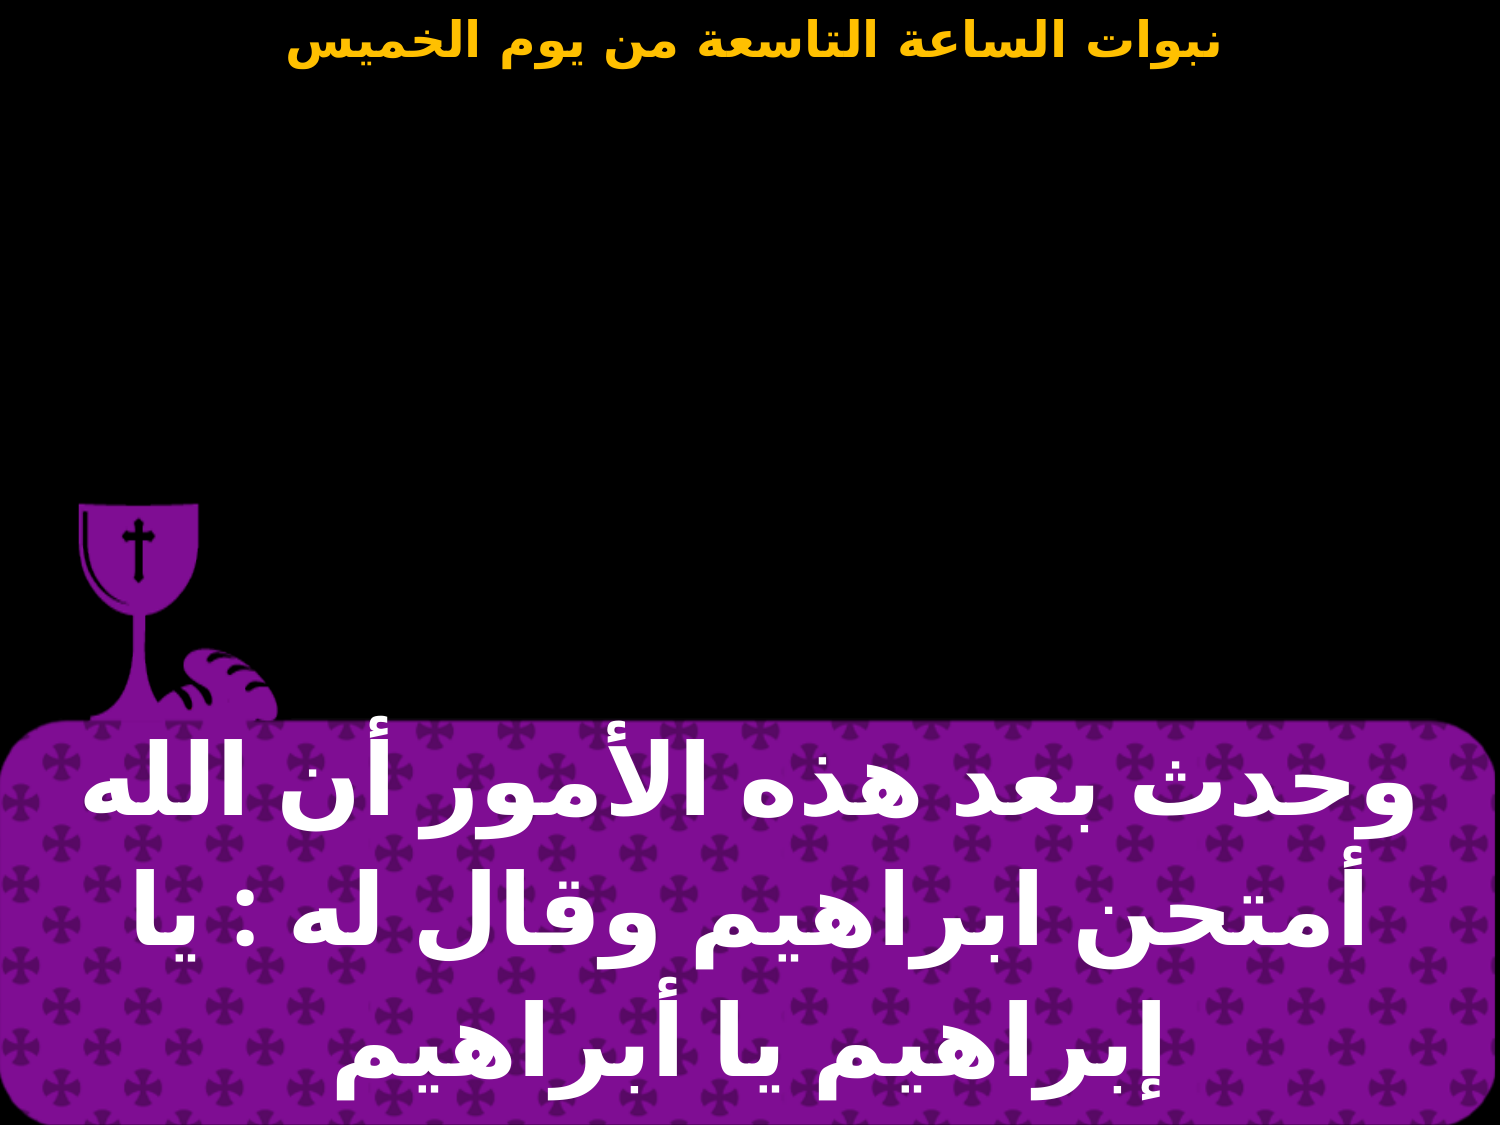

| وحدث بعد هذه الأمور أن الله أمتحن ابراهيم وقال له : يا إبراهيم يا أبراهيم |
| --- |